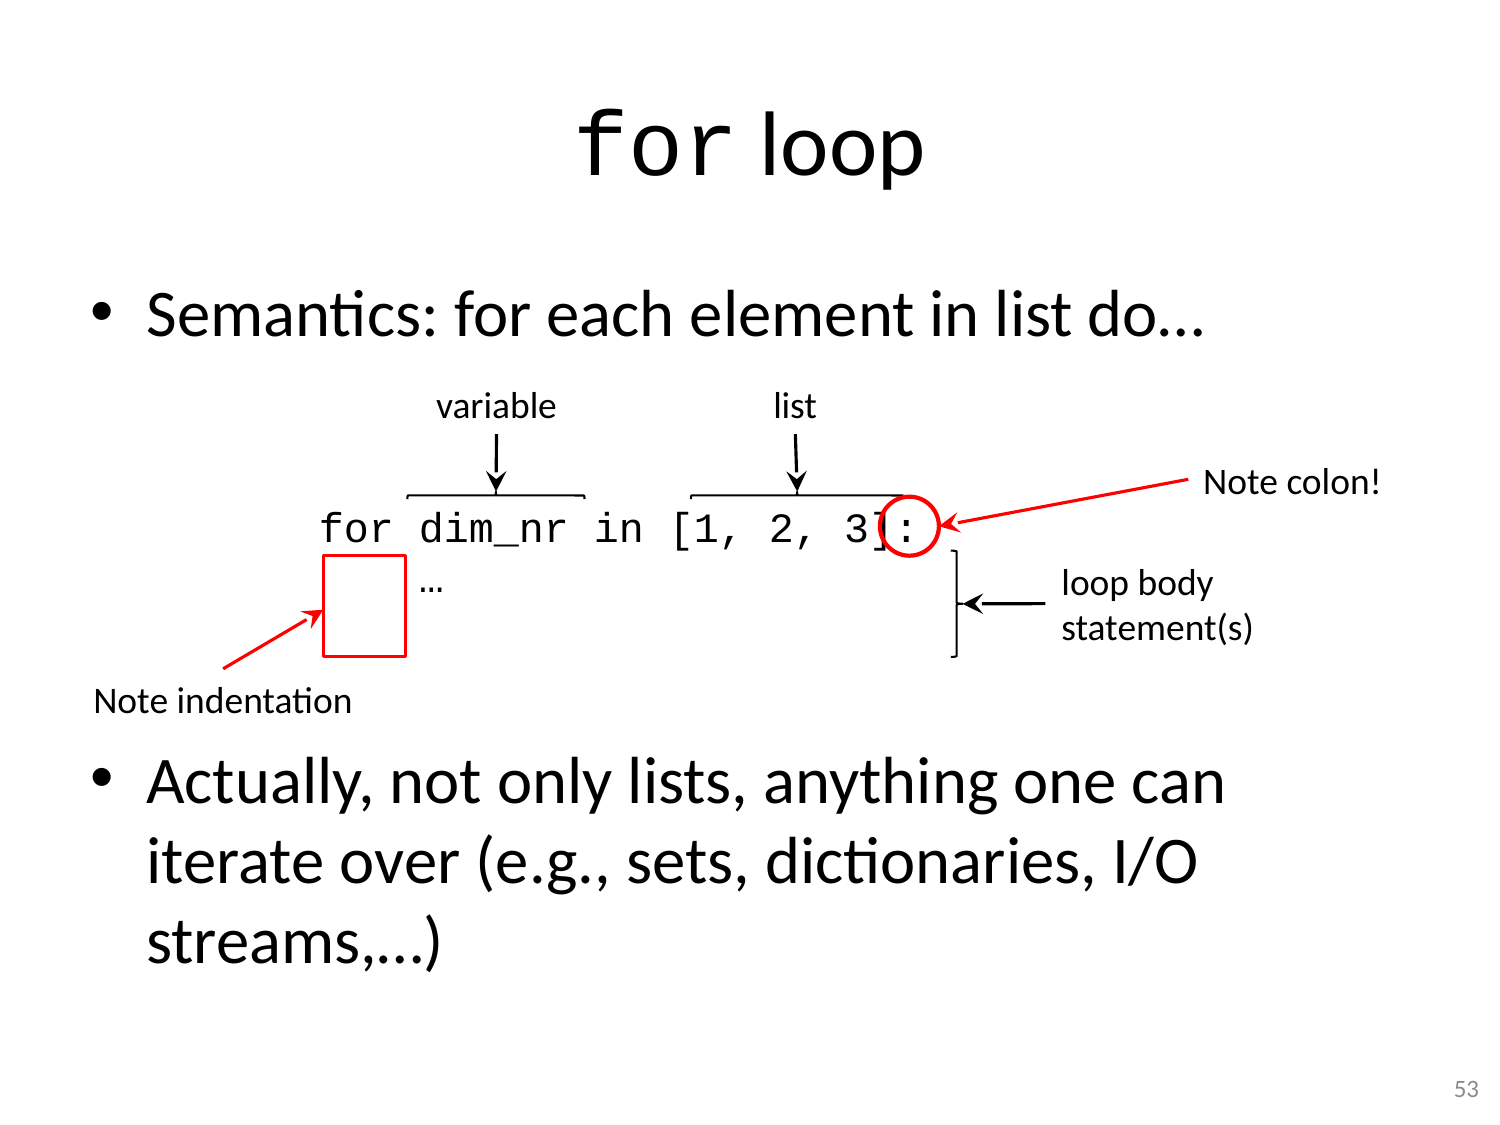

# for loop
Semantics: for each element in list do…

Actually, not only lists, anything one can iterate over (e.g., sets, dictionaries, I/O streams,…)
variable

list

Note colon!

for dim_nr in [1, 2, 3]:
    …
loop body
statement(s)

Note indentation
53